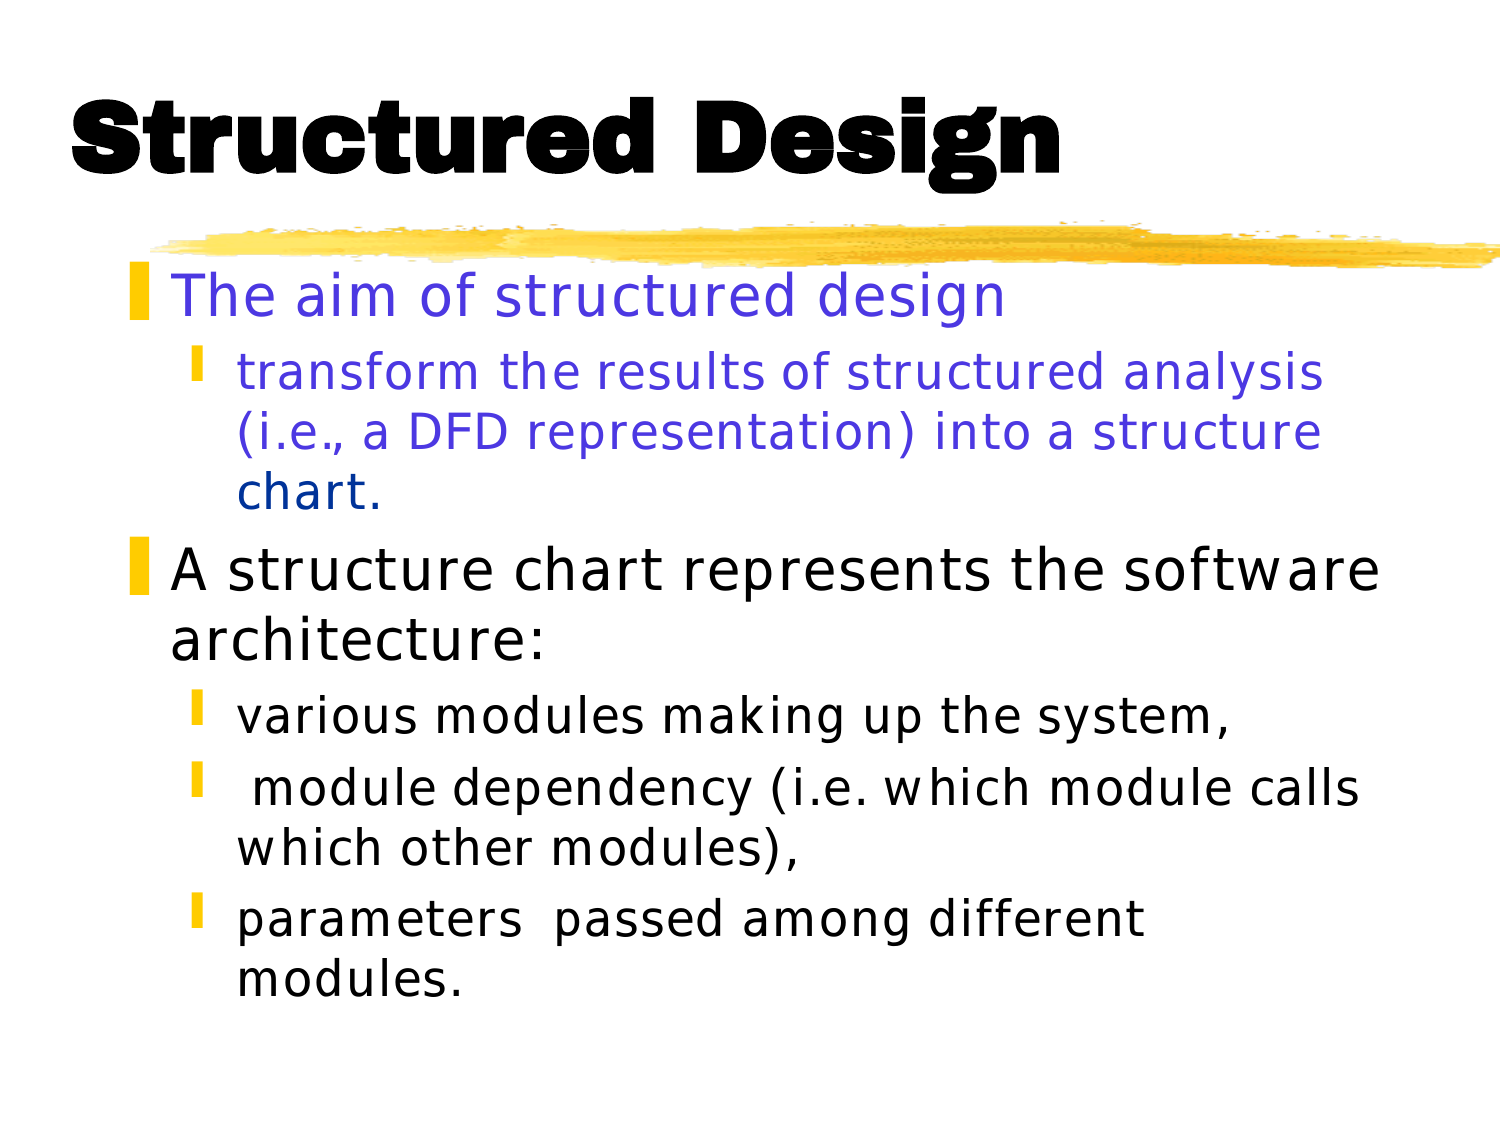

# Structured Design
The aim of structured design
transform the results of structured analysis (i.e., a DFD representation) into a structure chart.
A structure chart represents the software architecture:
various modules making up the system,
 module dependency (i.e. which module calls which other modules),
parameters  passed among different modules.